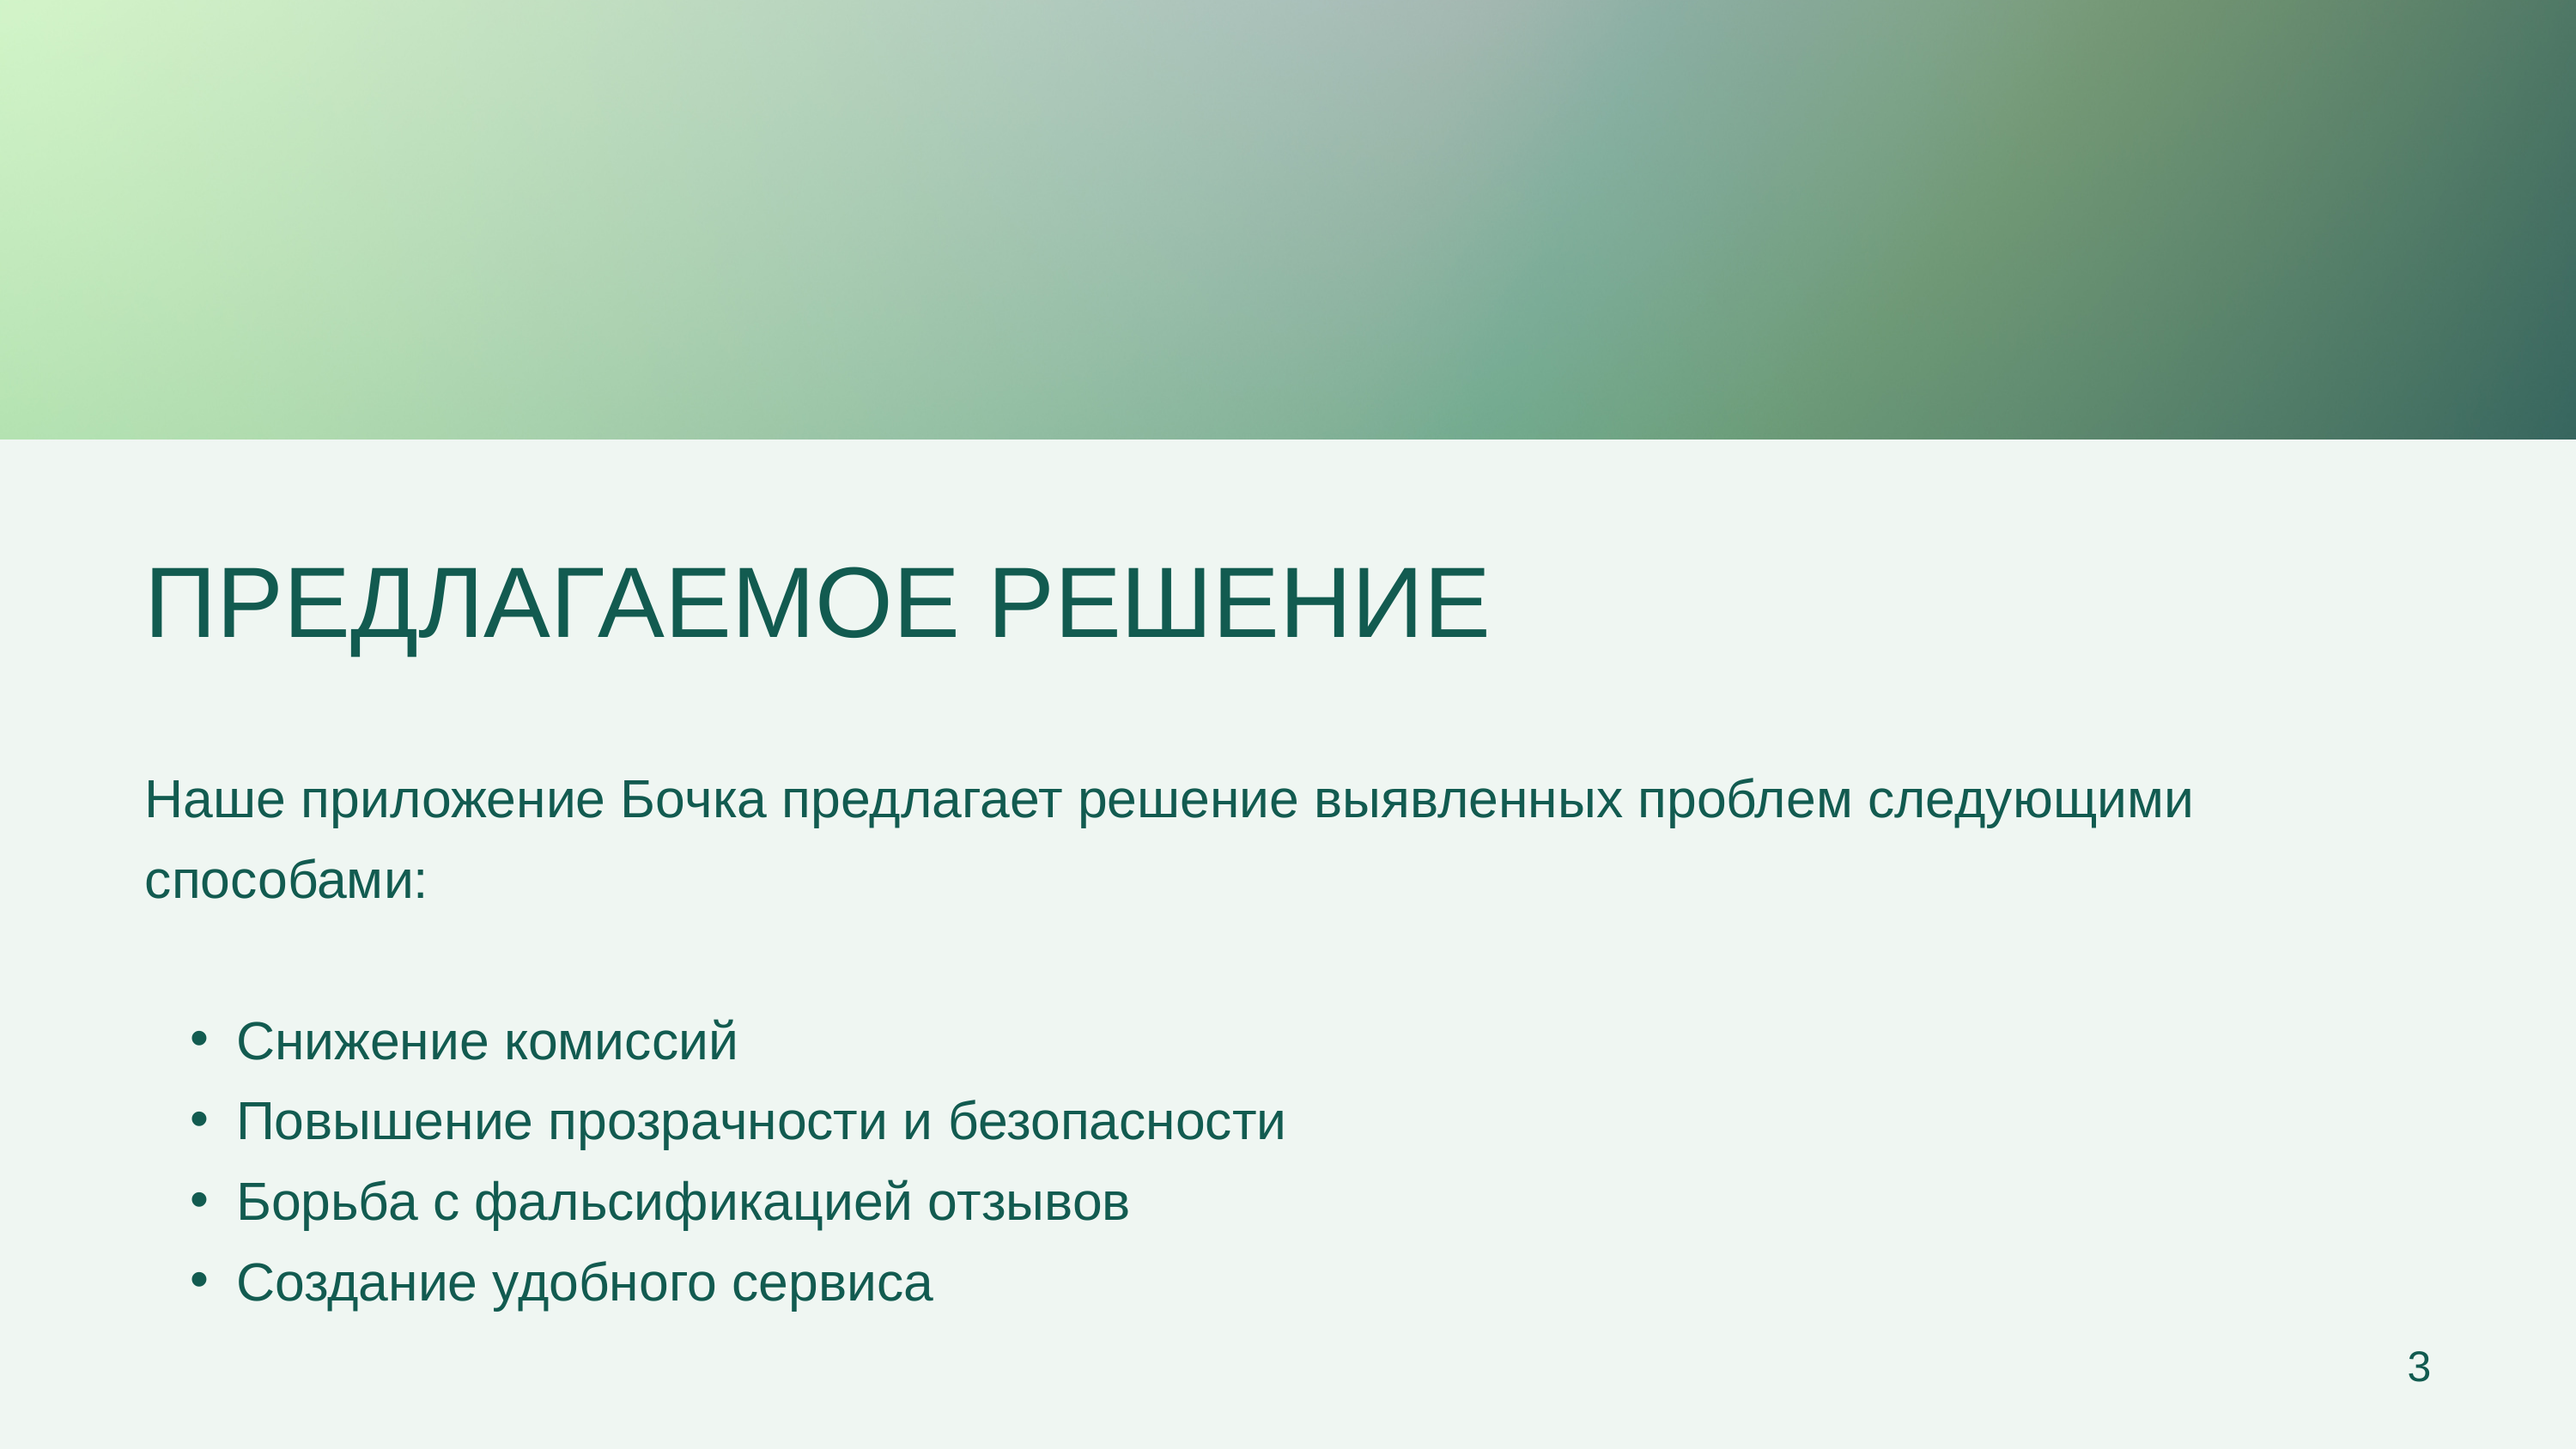

ПРЕДЛАГАЕМОЕ РЕШЕНИЕ
Наше приложение Бочка предлагает решение выявленных проблем следующими способами:

Снижение комиссий
Повышение прозрачности и безопасности
Борьба с фальсификацией отзывов
Создание удобного сервиса
3